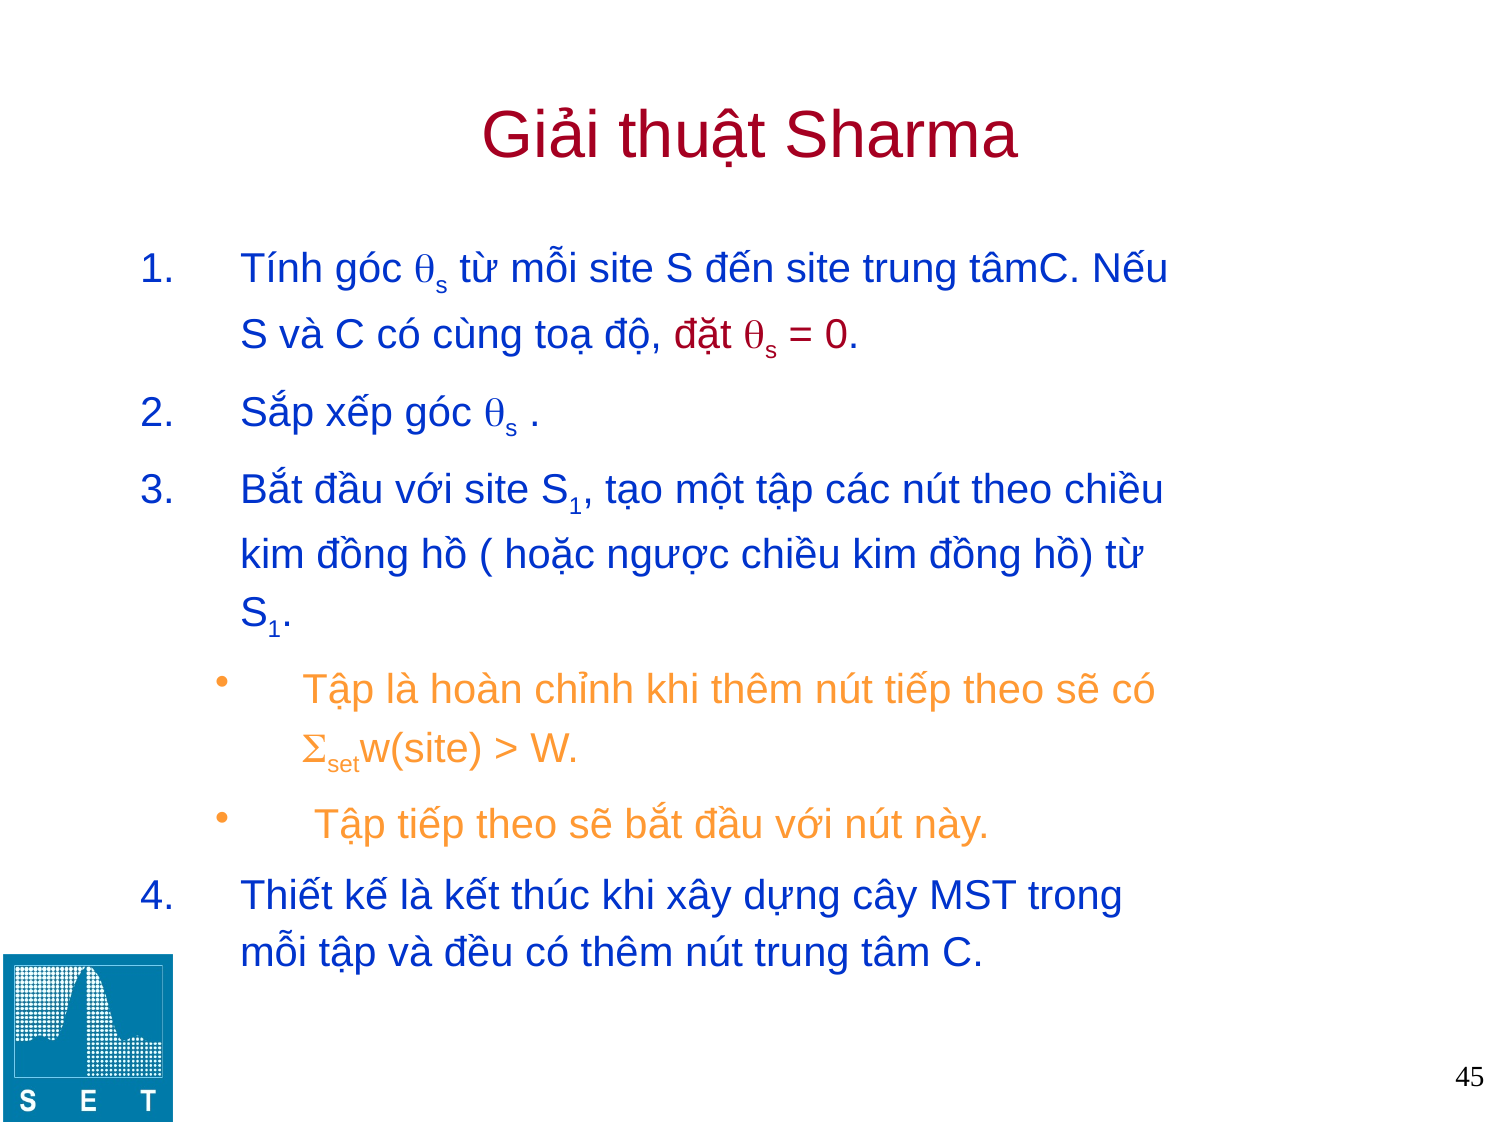

# Giải thuật Sharma
Tính góc θs từ mỗi site S đến site trung tâmC. Nếu S và C có cùng toạ độ, đặt θs = 0.
Sắp xếp góc θs .
Bắt đầu với site S1, tạo một tập các nút theo chiều kim đồng hồ ( hoặc ngược chiều kim đồng hồ) từ S1.
Tập là hoàn chỉnh khi thêm nút tiếp theo sẽ có Σsetw(site) > W.
 Tập tiếp theo sẽ bắt đầu với nút này.
Thiết kế là kết thúc khi xây dựng cây MST trong mỗi tập và đều có thêm nút trung tâm C.
45